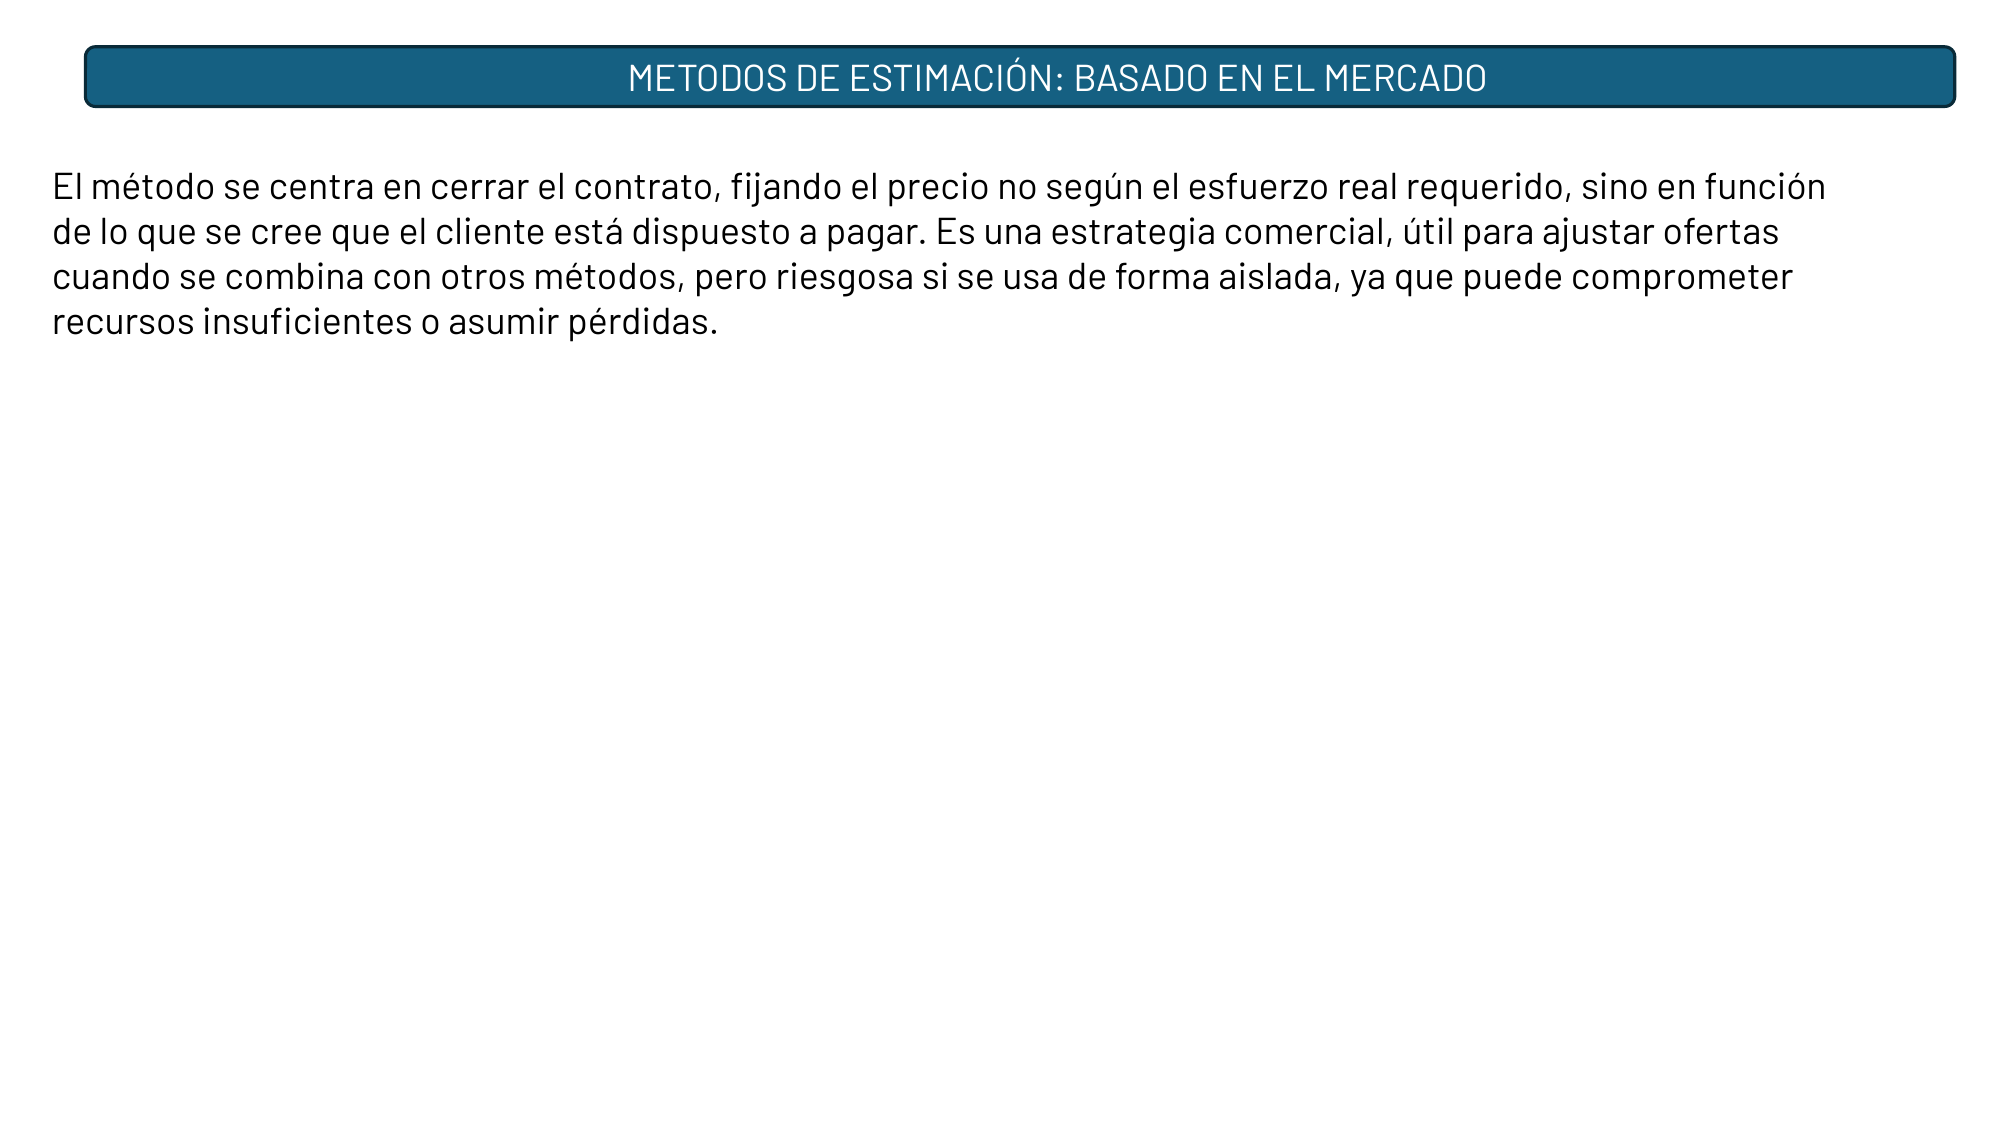

METODOS DE ESTIMACIÓN: BASADO EN EL MERCADO
El método se centra en cerrar el contrato, fijando el precio no según el esfuerzo real requerido, sino en función de lo que se cree que el cliente está dispuesto a pagar. Es una estrategia comercial, útil para ajustar ofertas cuando se combina con otros métodos, pero riesgosa si se usa de forma aislada, ya que puede comprometer recursos insuficientes o asumir pérdidas.